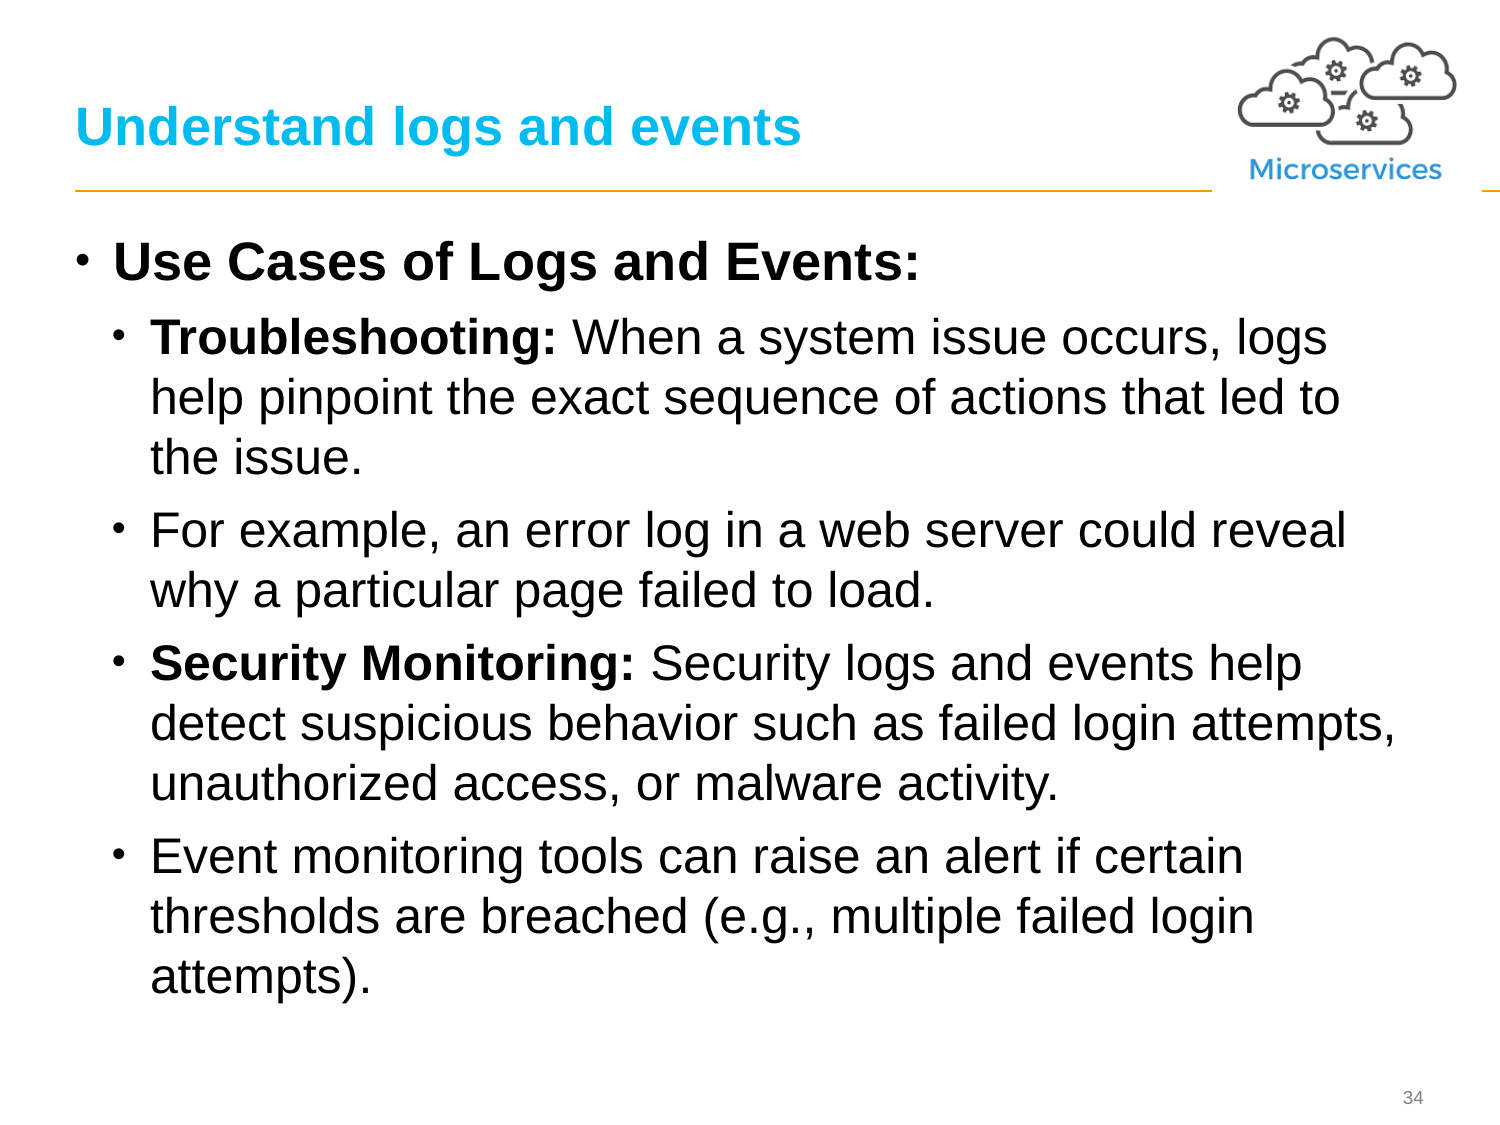

# Understand logs and events
Use Cases of Logs and Events:
Troubleshooting: When a system issue occurs, logs help pinpoint the exact sequence of actions that led to the issue.
For example, an error log in a web server could reveal why a particular page failed to load.
Security Monitoring: Security logs and events help detect suspicious behavior such as failed login attempts, unauthorized access, or malware activity.
Event monitoring tools can raise an alert if certain thresholds are breached (e.g., multiple failed login attempts).